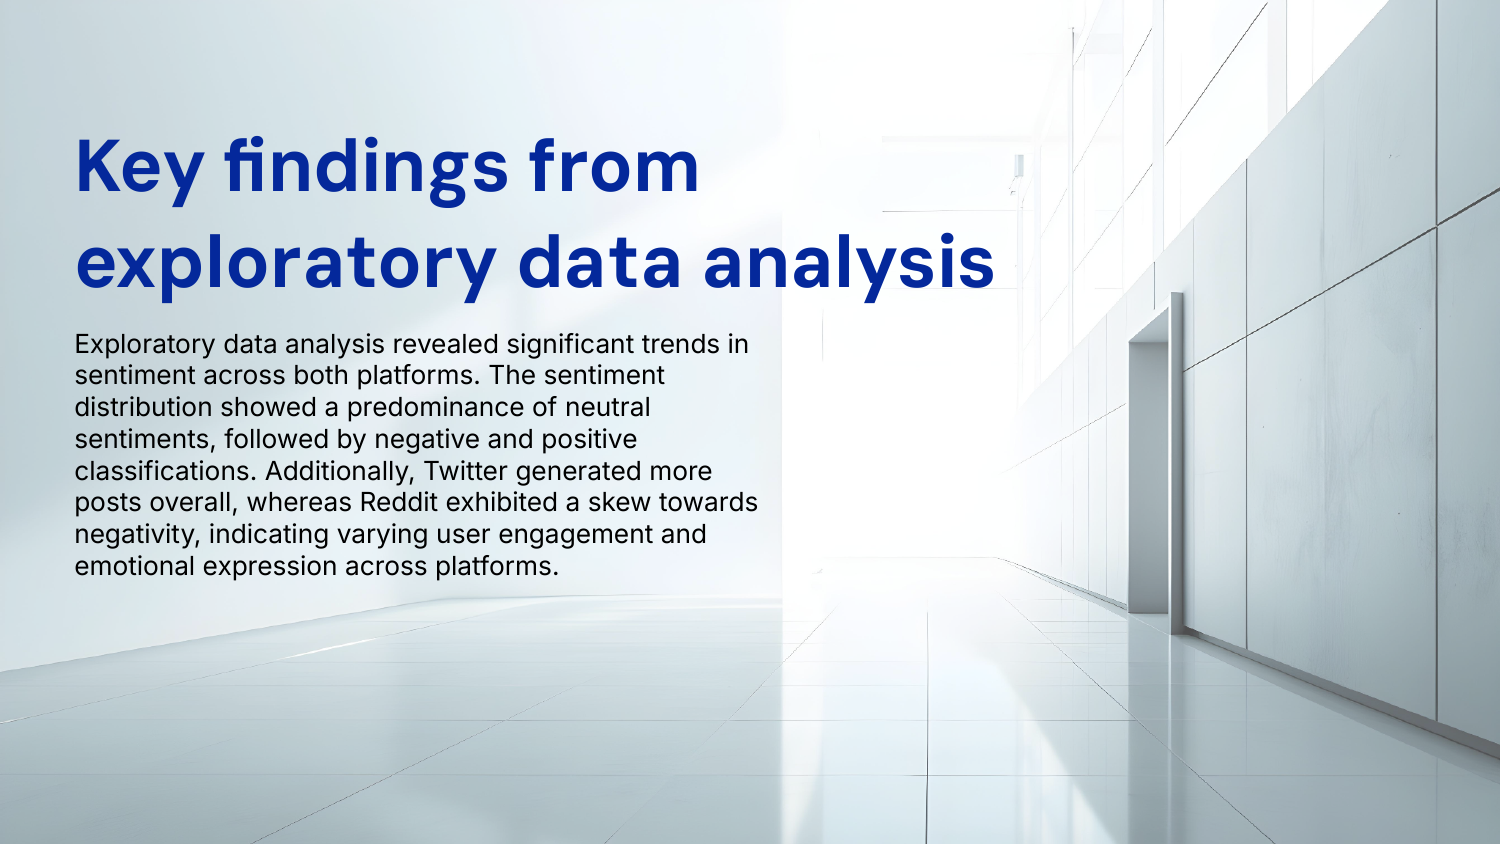

Key findings from exploratory data analysis
# Exploratory data analysis revealed significant trends in sentiment across both platforms. The sentiment distribution showed a predominance of neutral sentiments, followed by negative and positive classifications. Additionally, Twitter generated more posts overall, whereas Reddit exhibited a skew towards negativity, indicating varying user engagement and emotional expression across platforms.